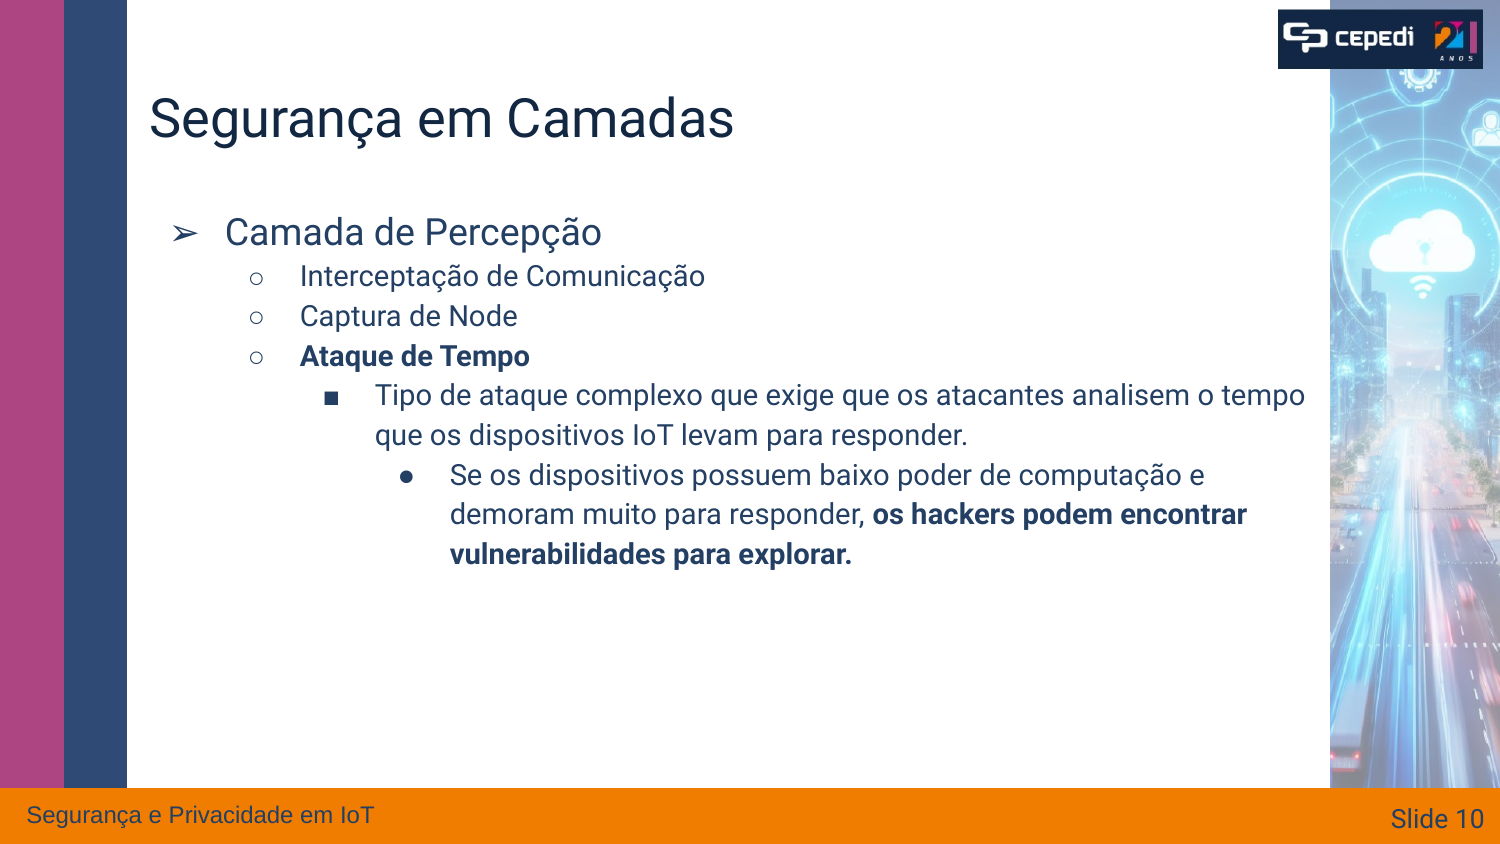

# Segurança em Camadas
Camada de Percepção
Interceptação de Comunicação
Captura de Node
Ataque de Tempo
Tipo de ataque complexo que exige que os atacantes analisem o tempo que os dispositivos IoT levam para responder.
Se os dispositivos possuem baixo poder de computação e demoram muito para responder, os hackers podem encontrar vulnerabilidades para explorar.
Segurança e Privacidade em IoT
Slide 10